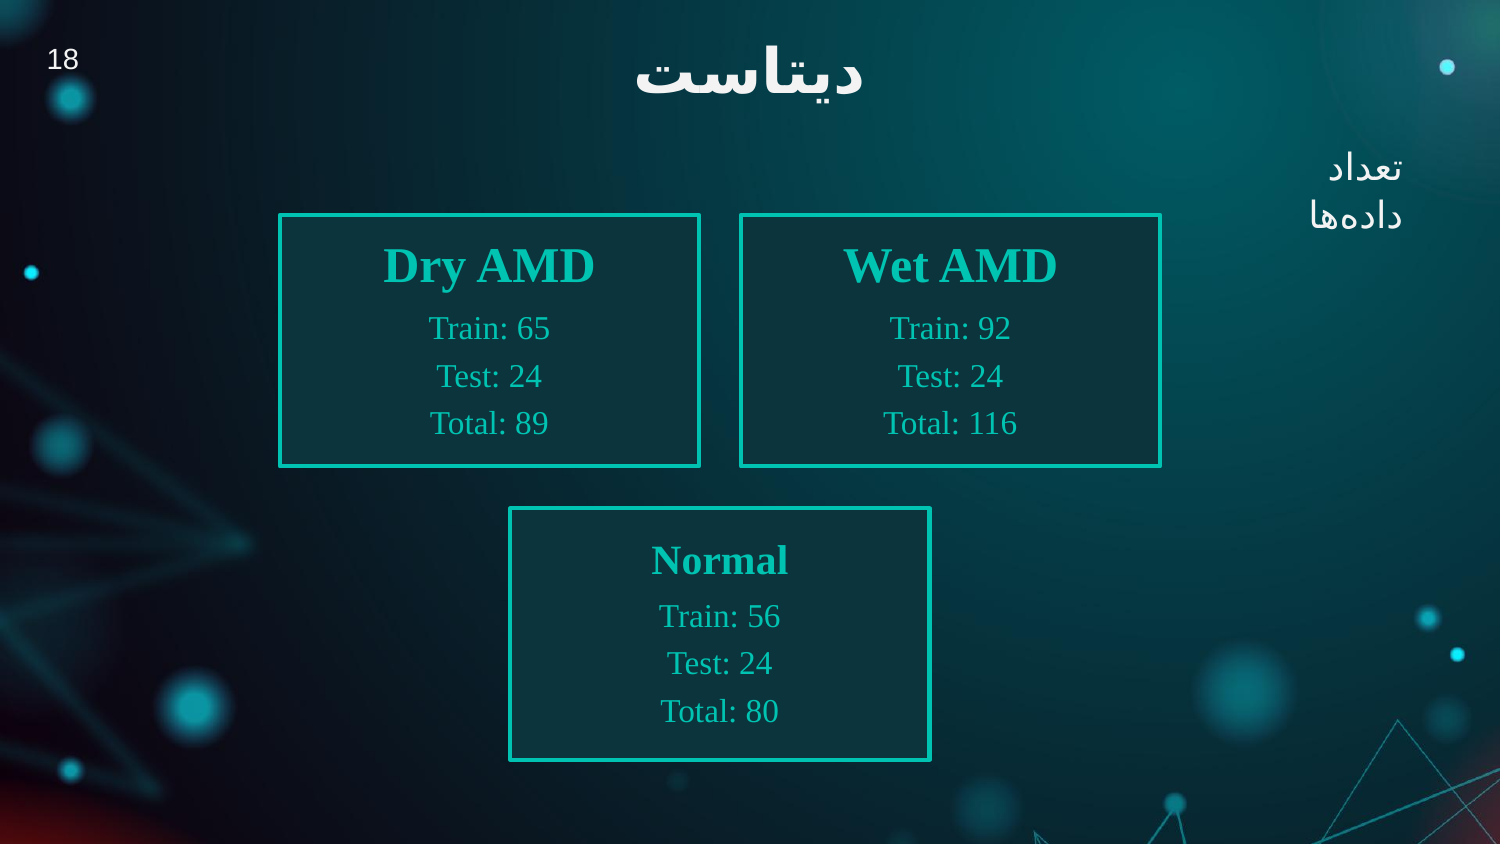

# دیتاست
18
تعداد داده‌ها
Dry AMD
Train: 65
Test: 24
Total: 89
Wet AMD
Train: 92
Test: 24
Total: 116
Normal
Train: 56
Test: 24
Total: 80